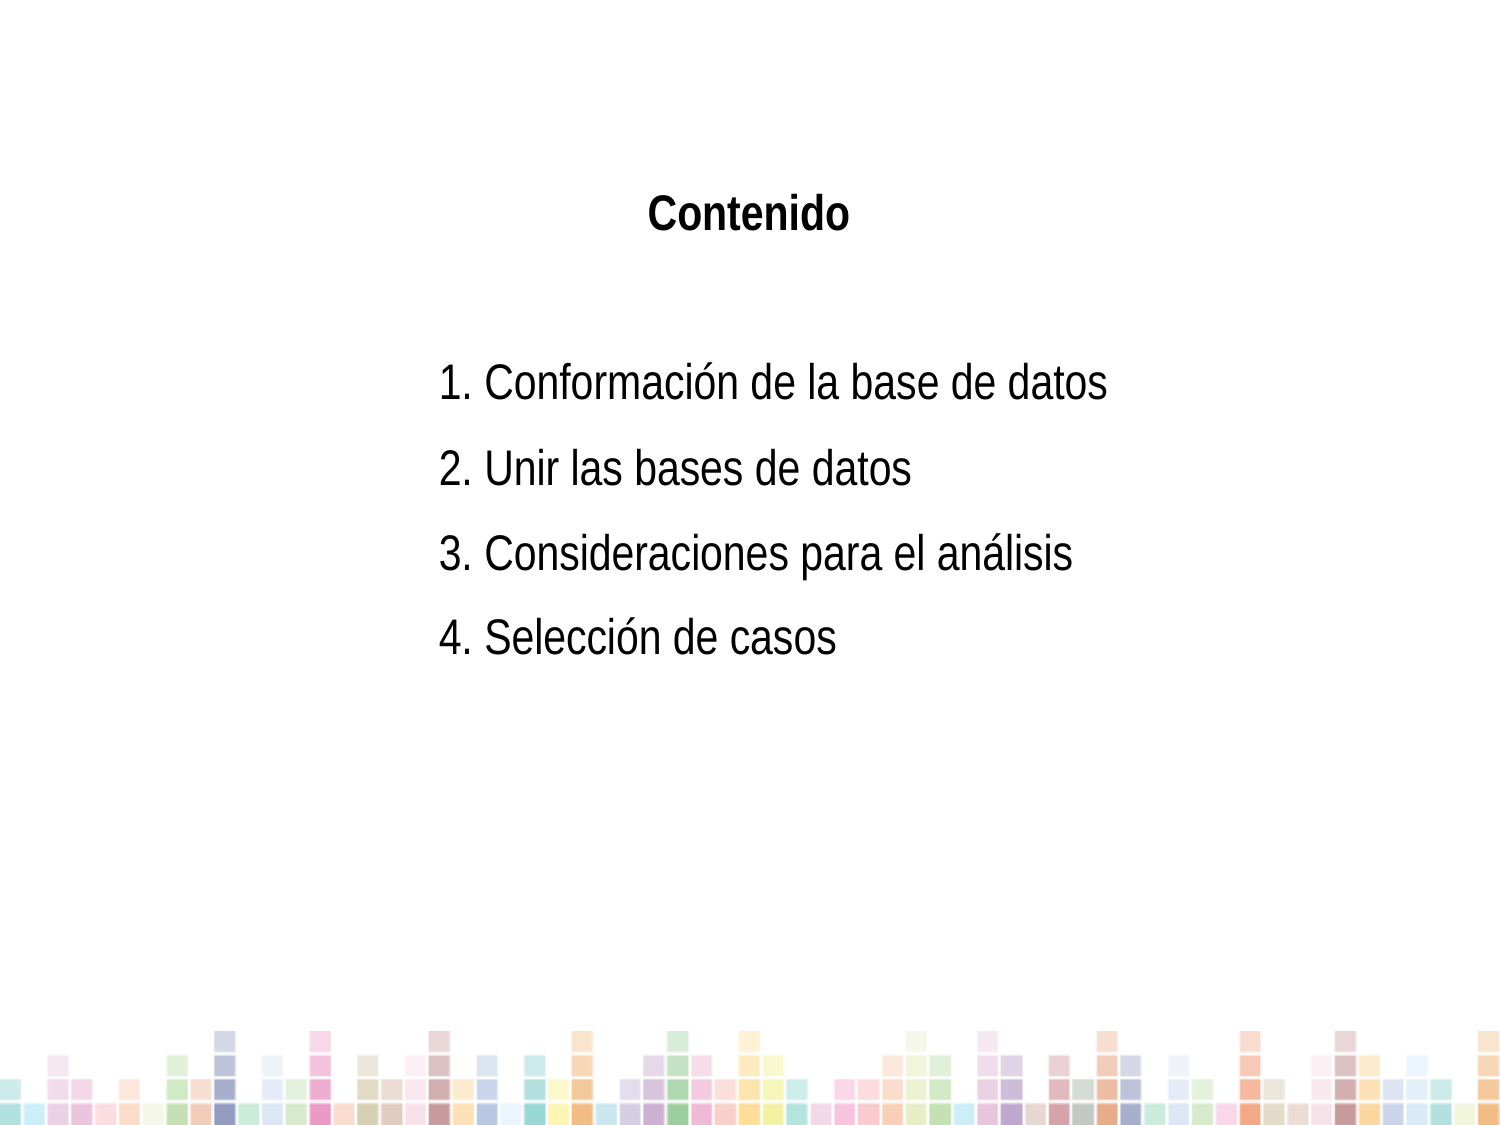

Contenido

1. Conformación de la base de datos
2. Unir las bases de datos
3. Consideraciones para el análisis
4. Selección de casos